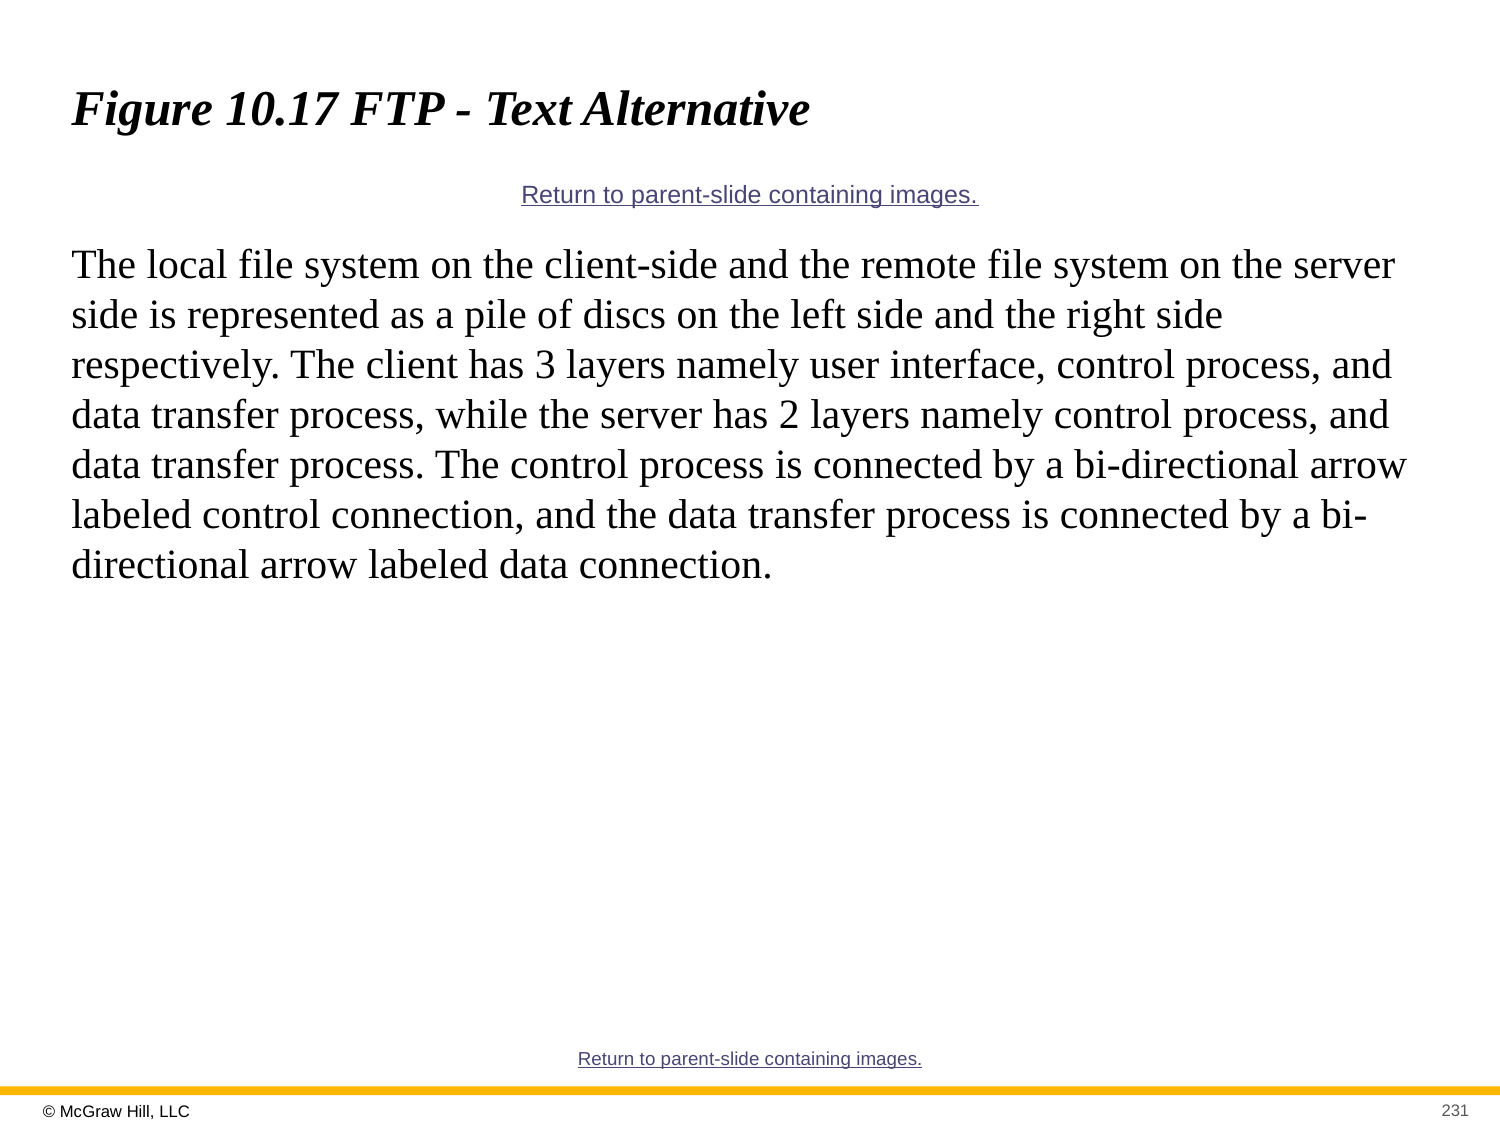

# Figure 10.17 FTP - Text Alternative
Return to parent-slide containing images.
The local file system on the client-side and the remote file system on the server side is represented as a pile of discs on the left side and the right side respectively. The client has 3 layers namely user interface, control process, and data transfer process, while the server has 2 layers namely control process, and data transfer process. The control process is connected by a bi-directional arrow labeled control connection, and the data transfer process is connected by a bi-directional arrow labeled data connection.
Return to parent-slide containing images.
231